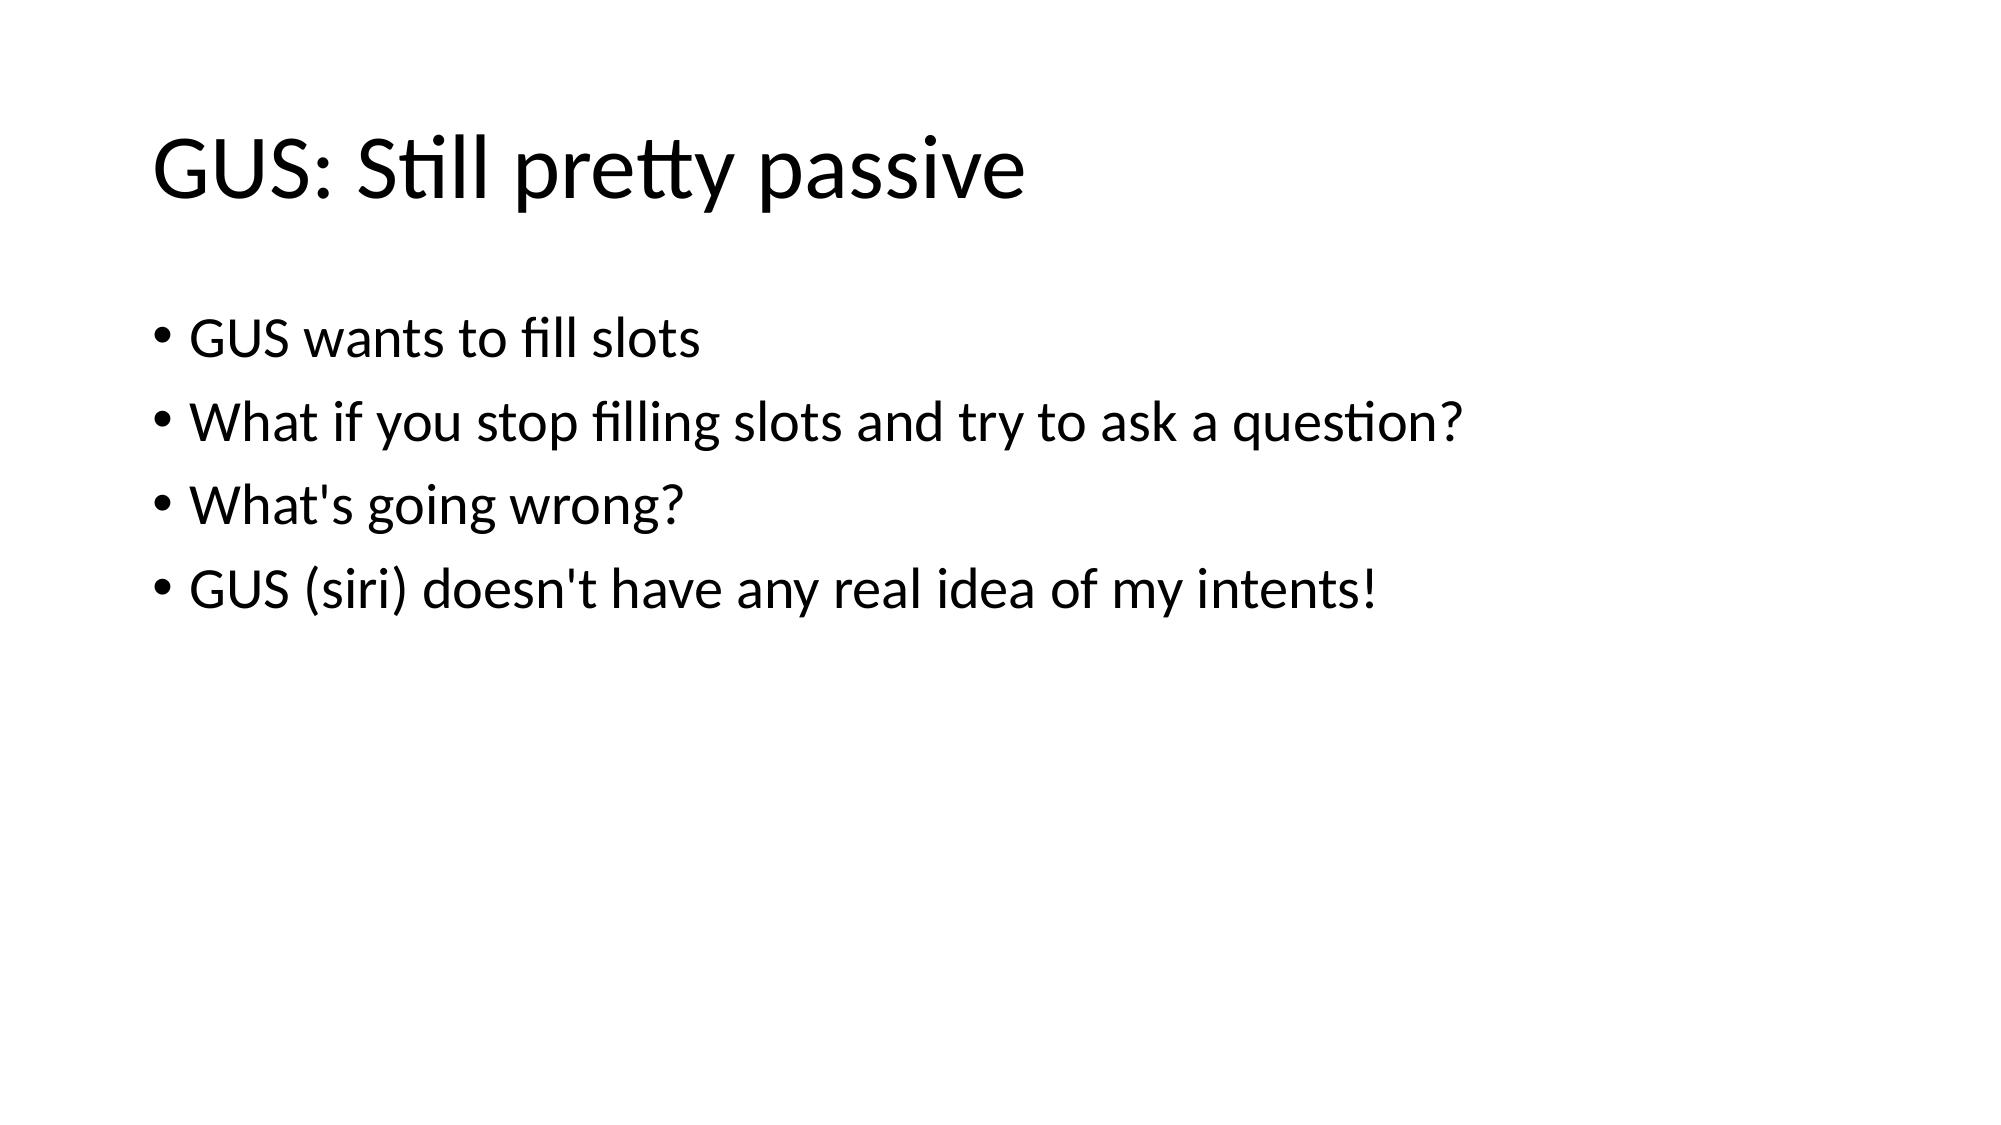

# GUS: Still pretty passive
GUS wants to fill slots
What if you stop filling slots and try to ask a question?
What's going wrong?
GUS (siri) doesn't have any real idea of my intents!